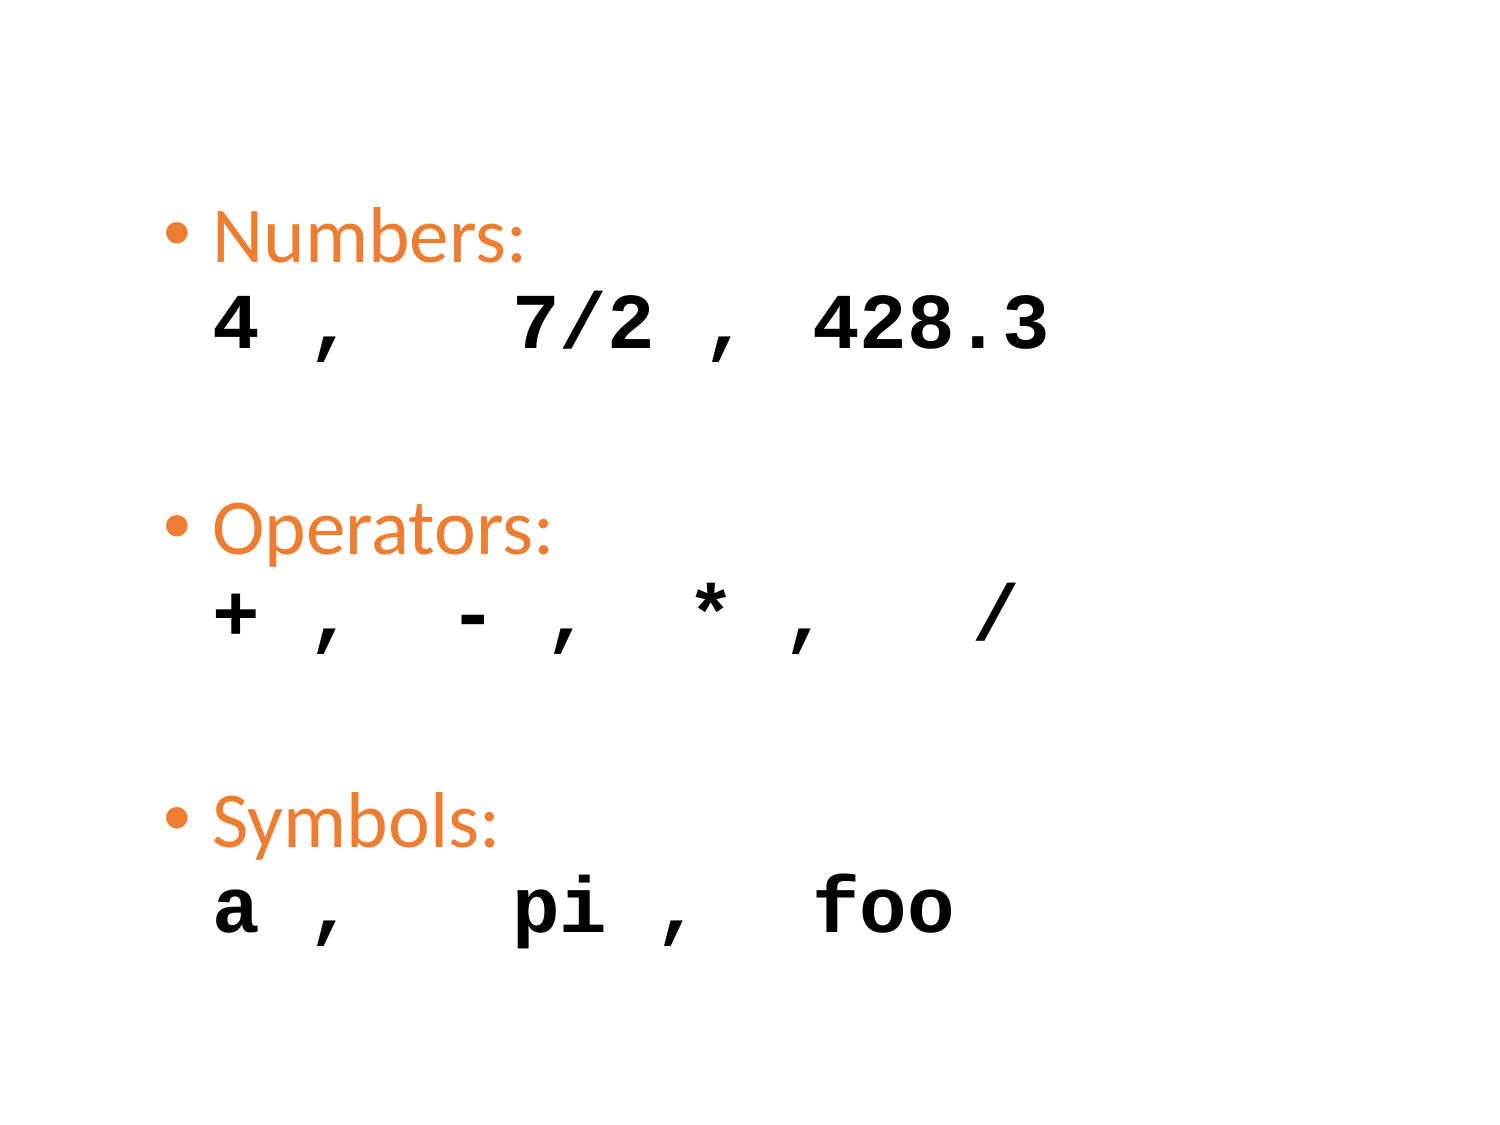

Numbers:
4 , 	7/2 , 	428.3

Operators:
+ ,  - ,  * ,   /

Symbols:
a , 	pi , 	foo